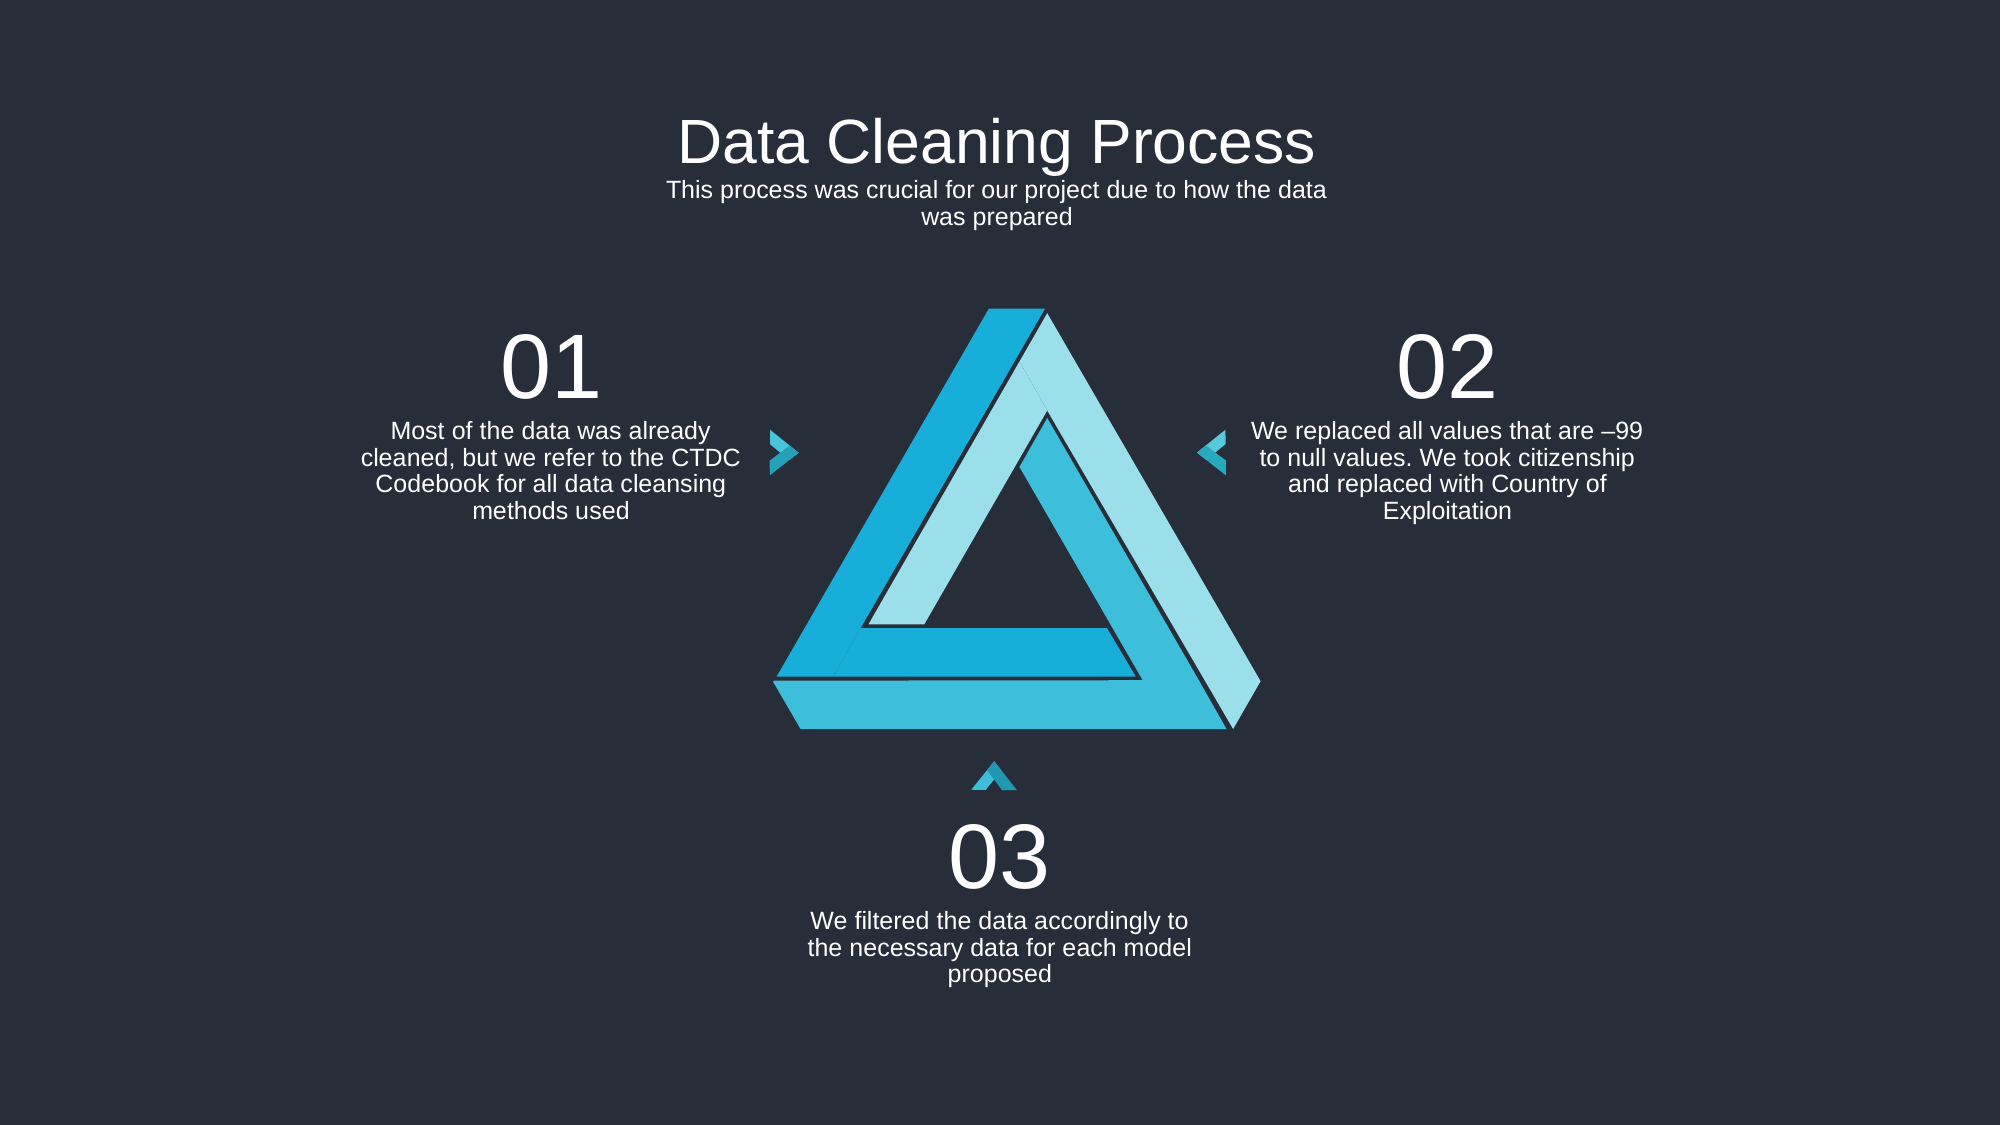

Data Cleaning Process
This process was crucial for our project due to how the data was prepared

01
Most of the data was already cleaned, but we refer to the CTDC Codebook for all data cleansing methods used

02
We replaced all values that are –99 to null values. We took citizenship and replaced with Country of Exploitation

03
We filtered the data accordingly to the necessary data for each model proposed